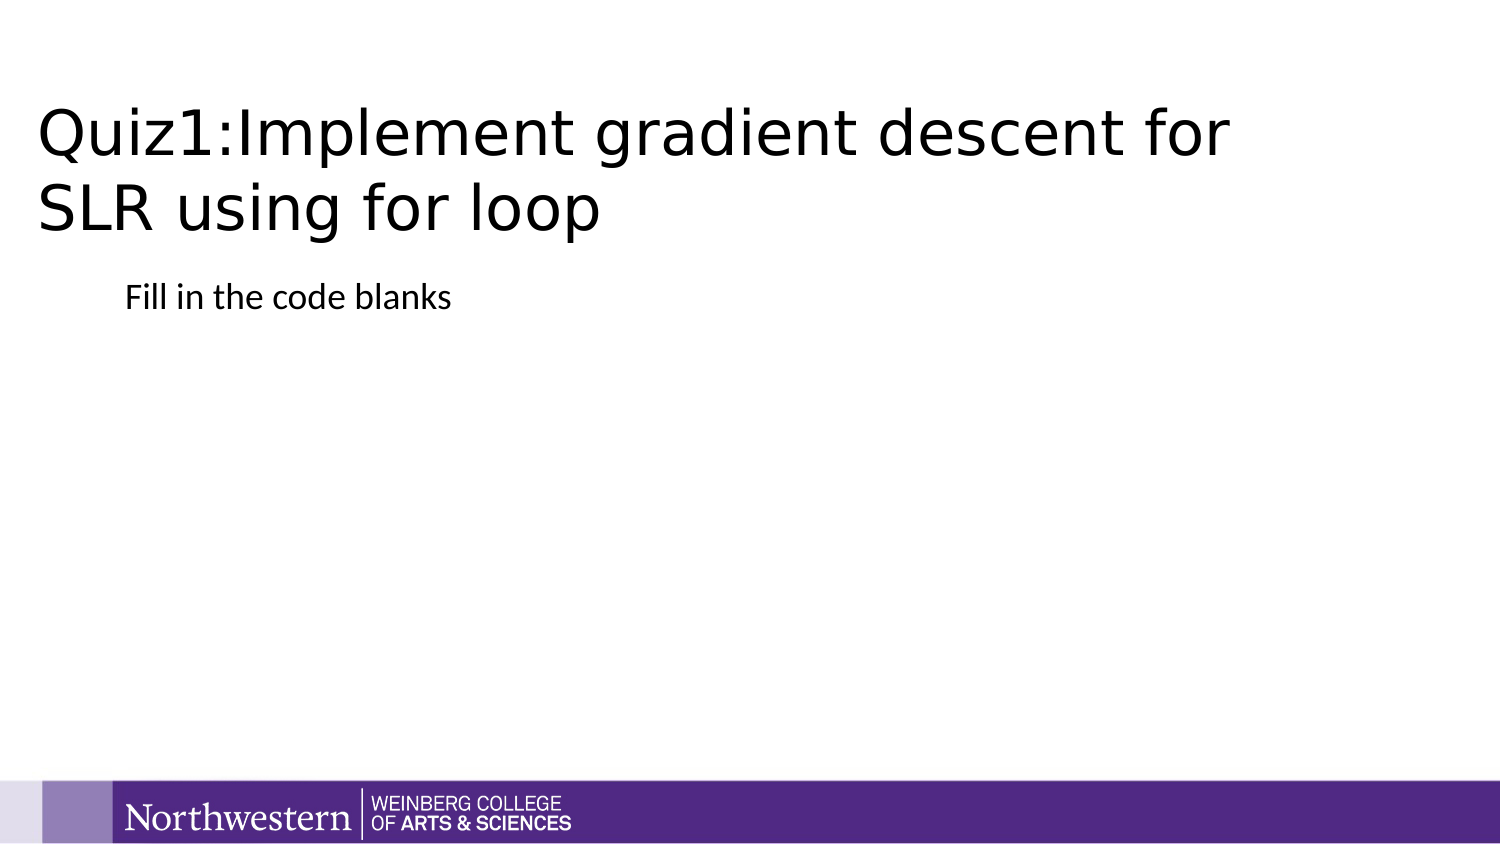

# Quiz1:Implement gradient descent for SLR using for loop
Fill in the code blanks